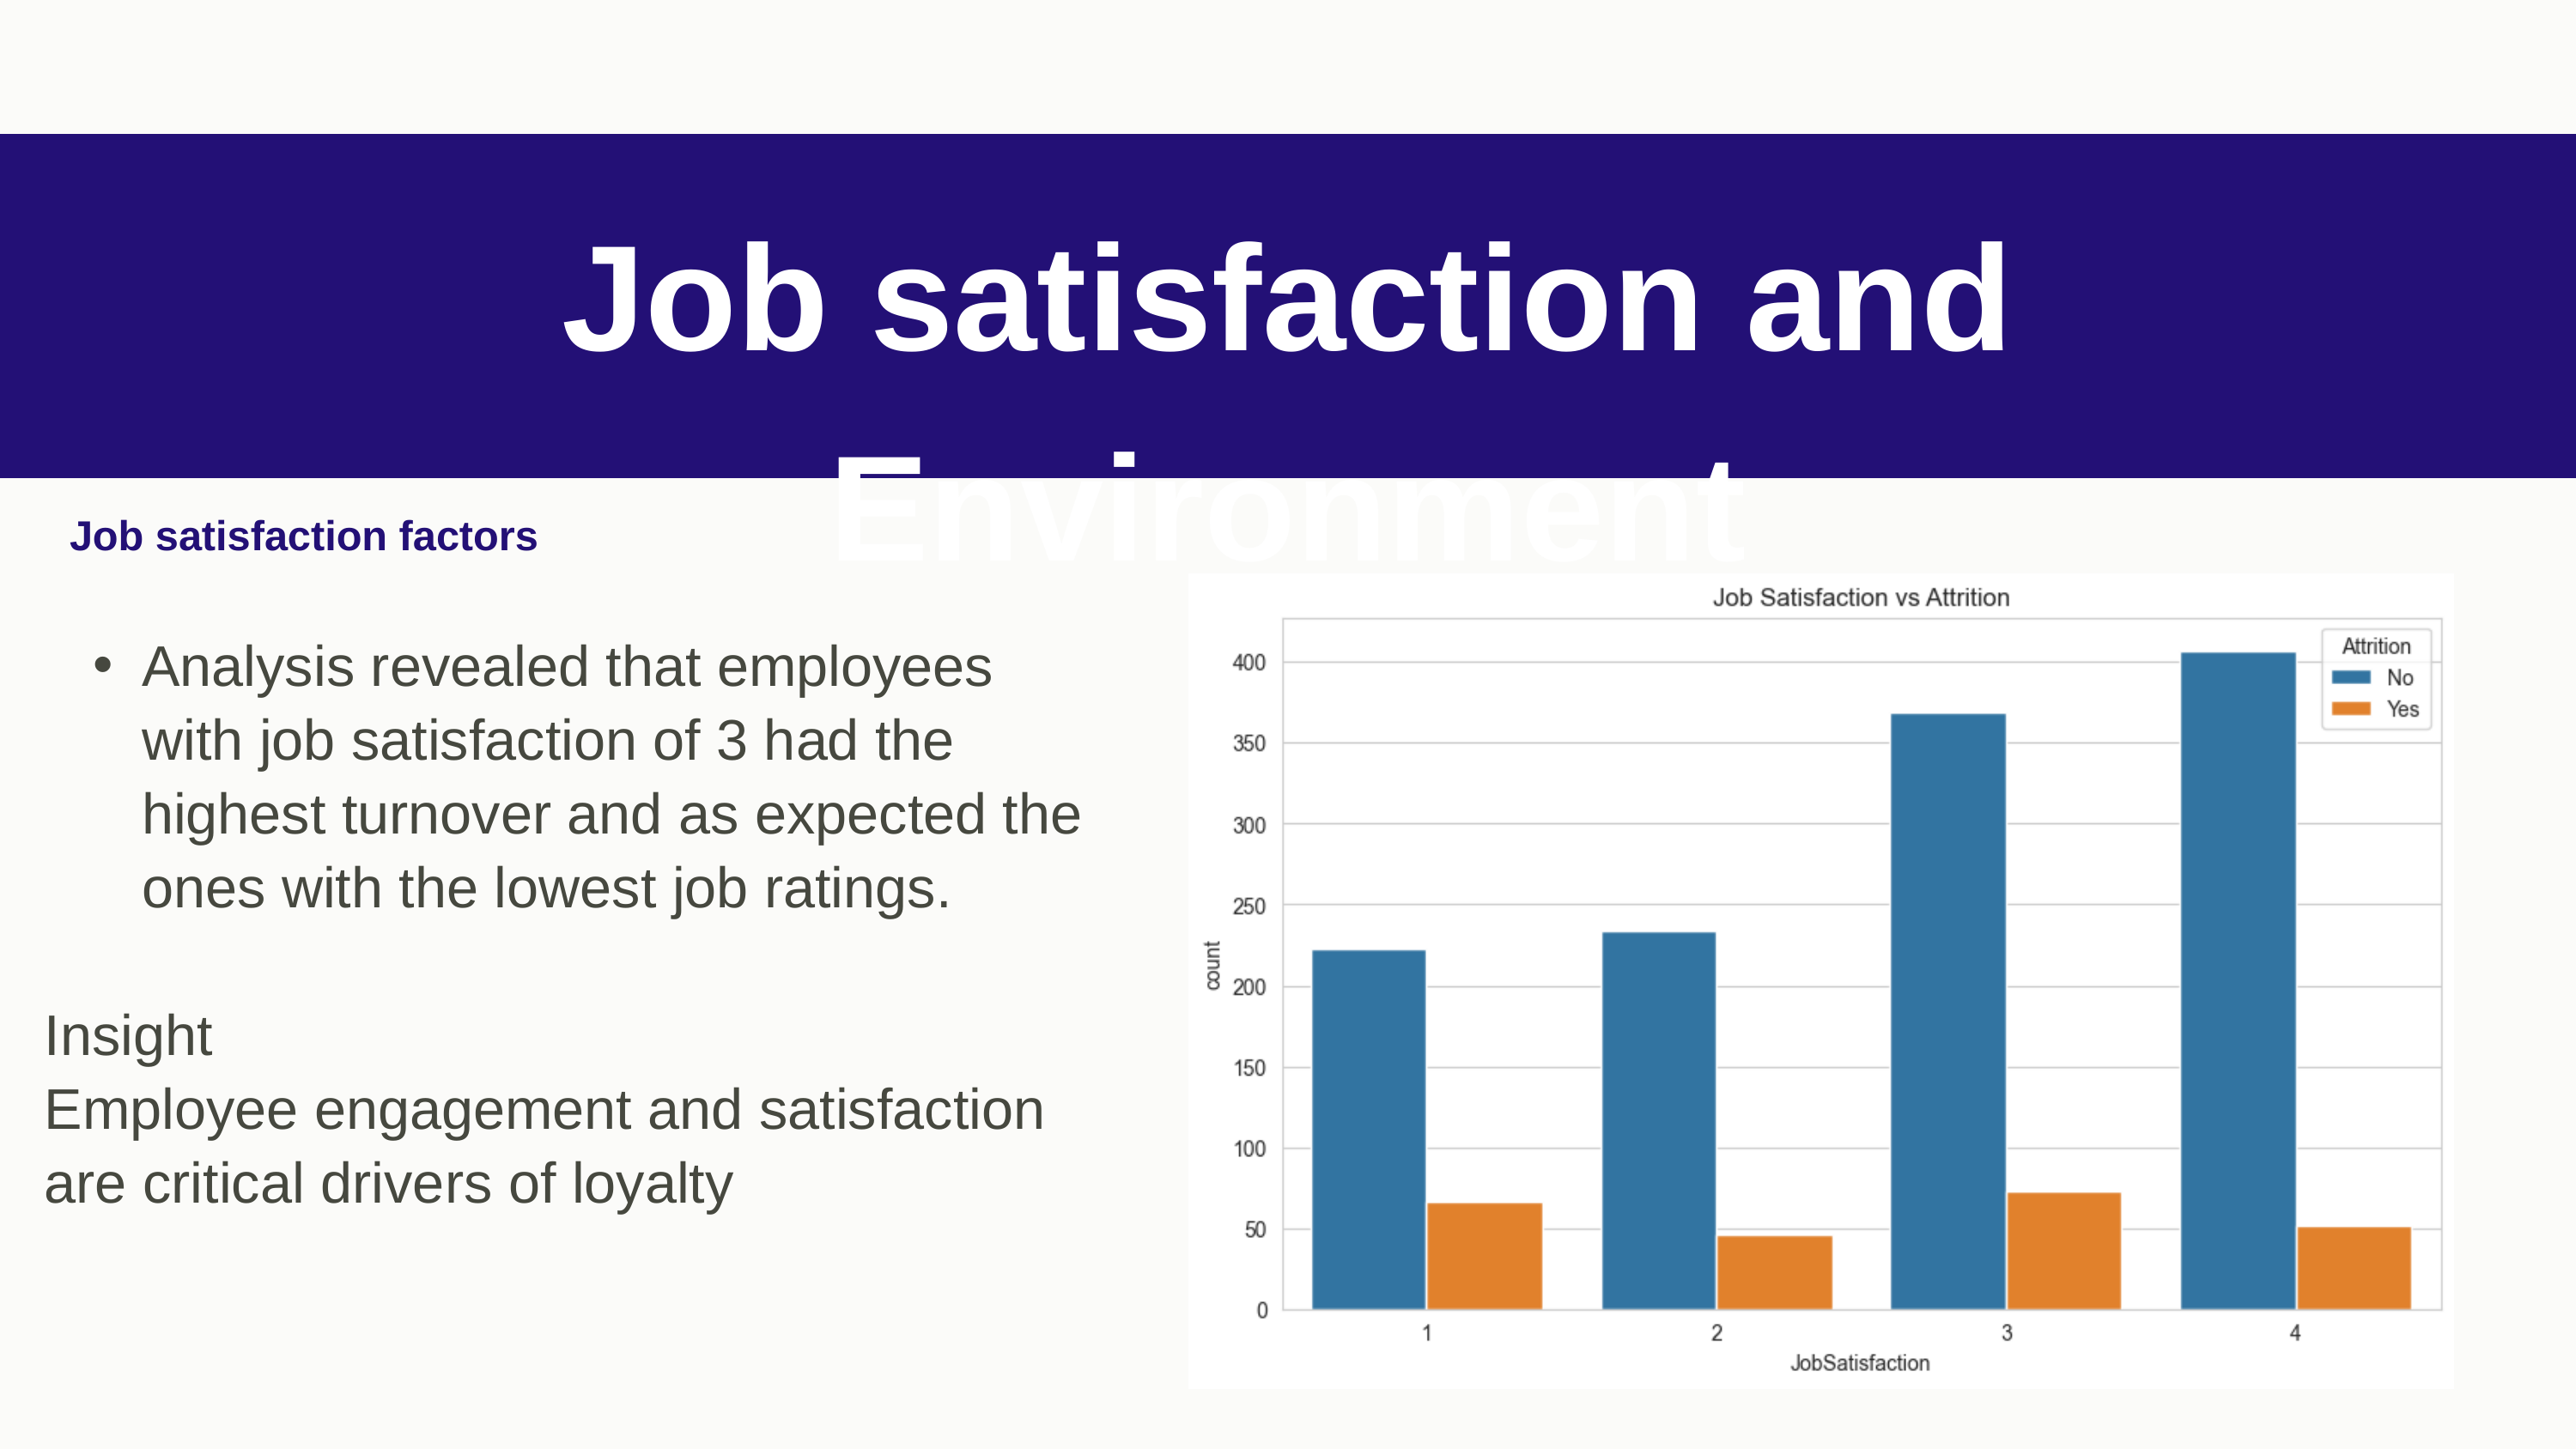

Job satisfaction and Environment
Job satisfaction factors

Analysis revealed that employees with job satisfaction of 3 had the highest turnover and as expected the ones with the lowest job ratings.

Insight
Employee engagement and satisfaction are critical drivers of loyalty